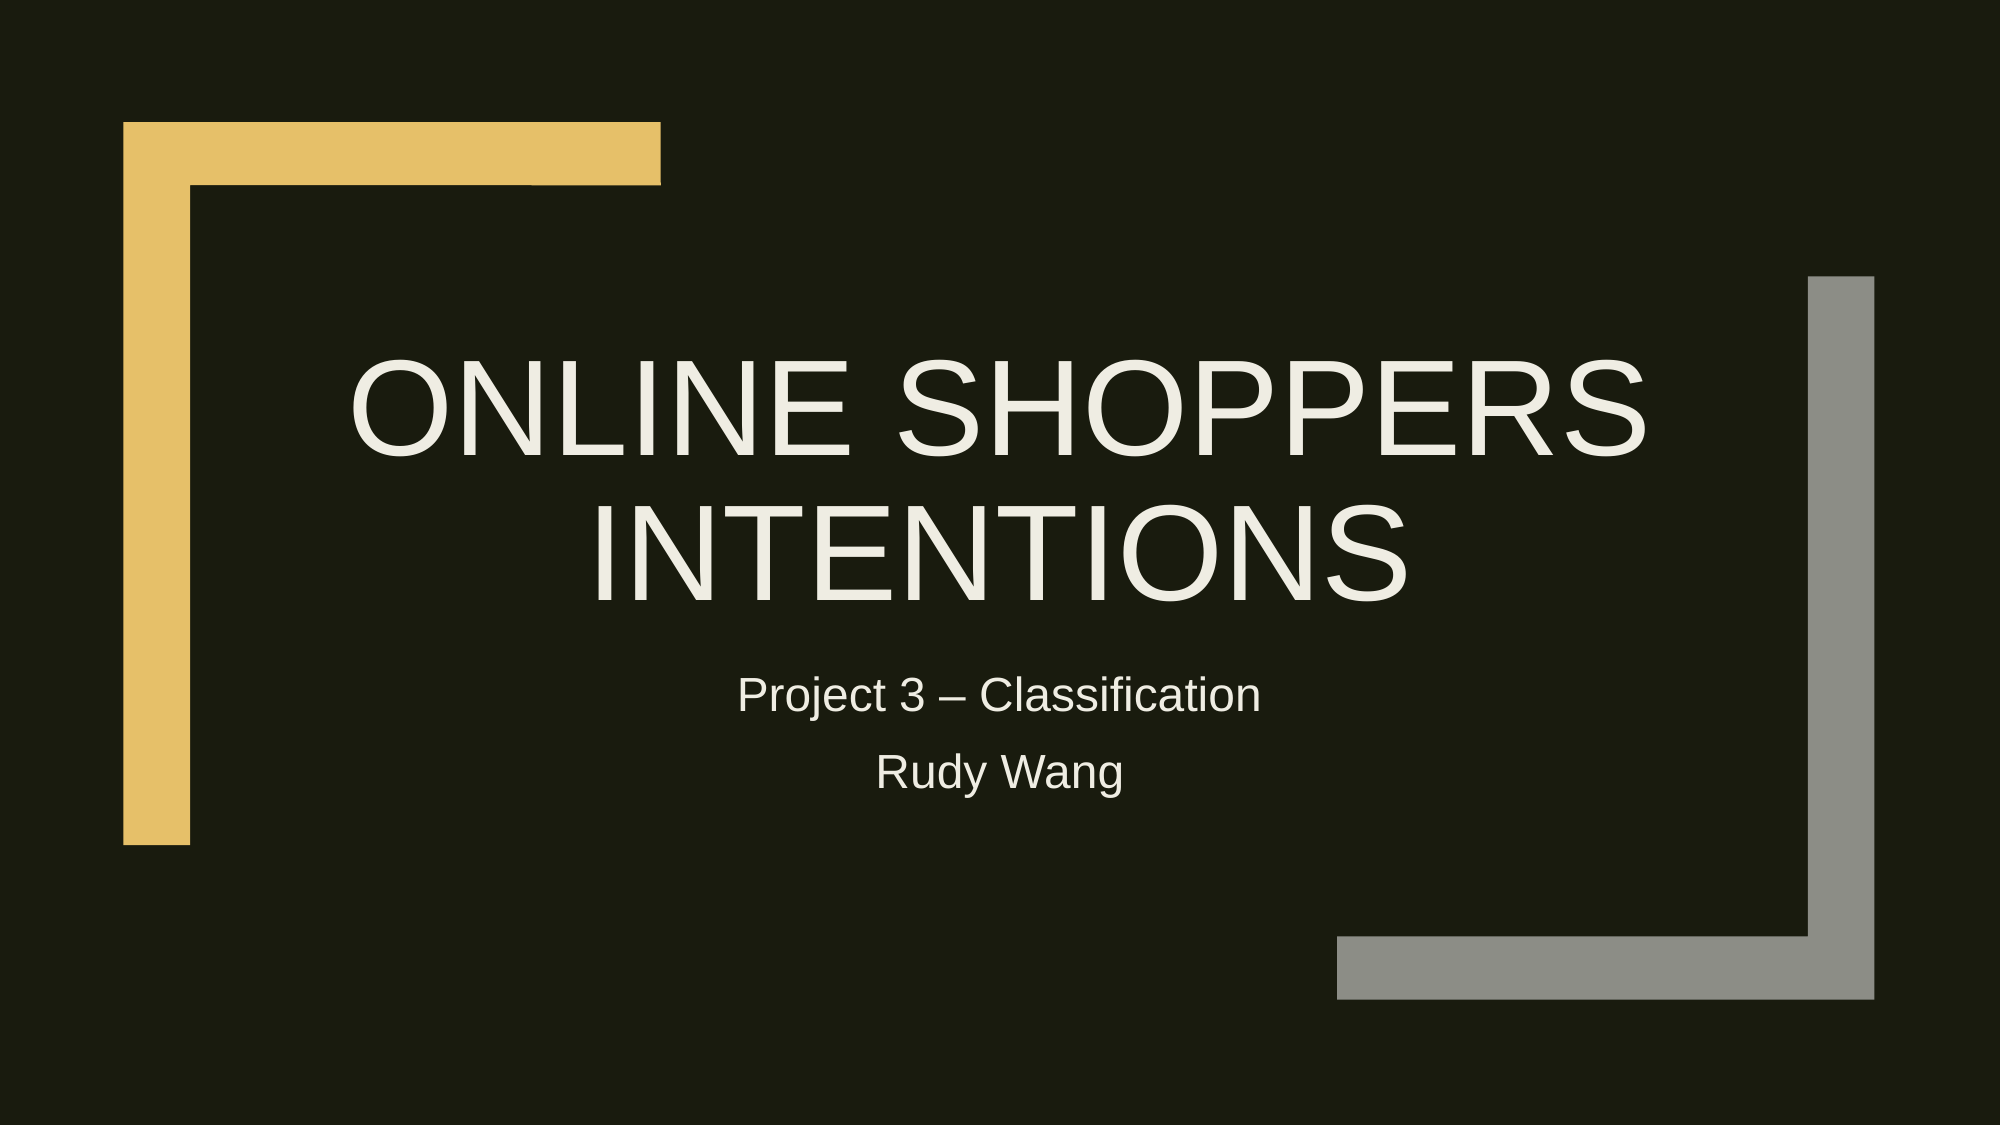

# Online shoppers Intentions
Project 3 – Classification
Rudy Wang